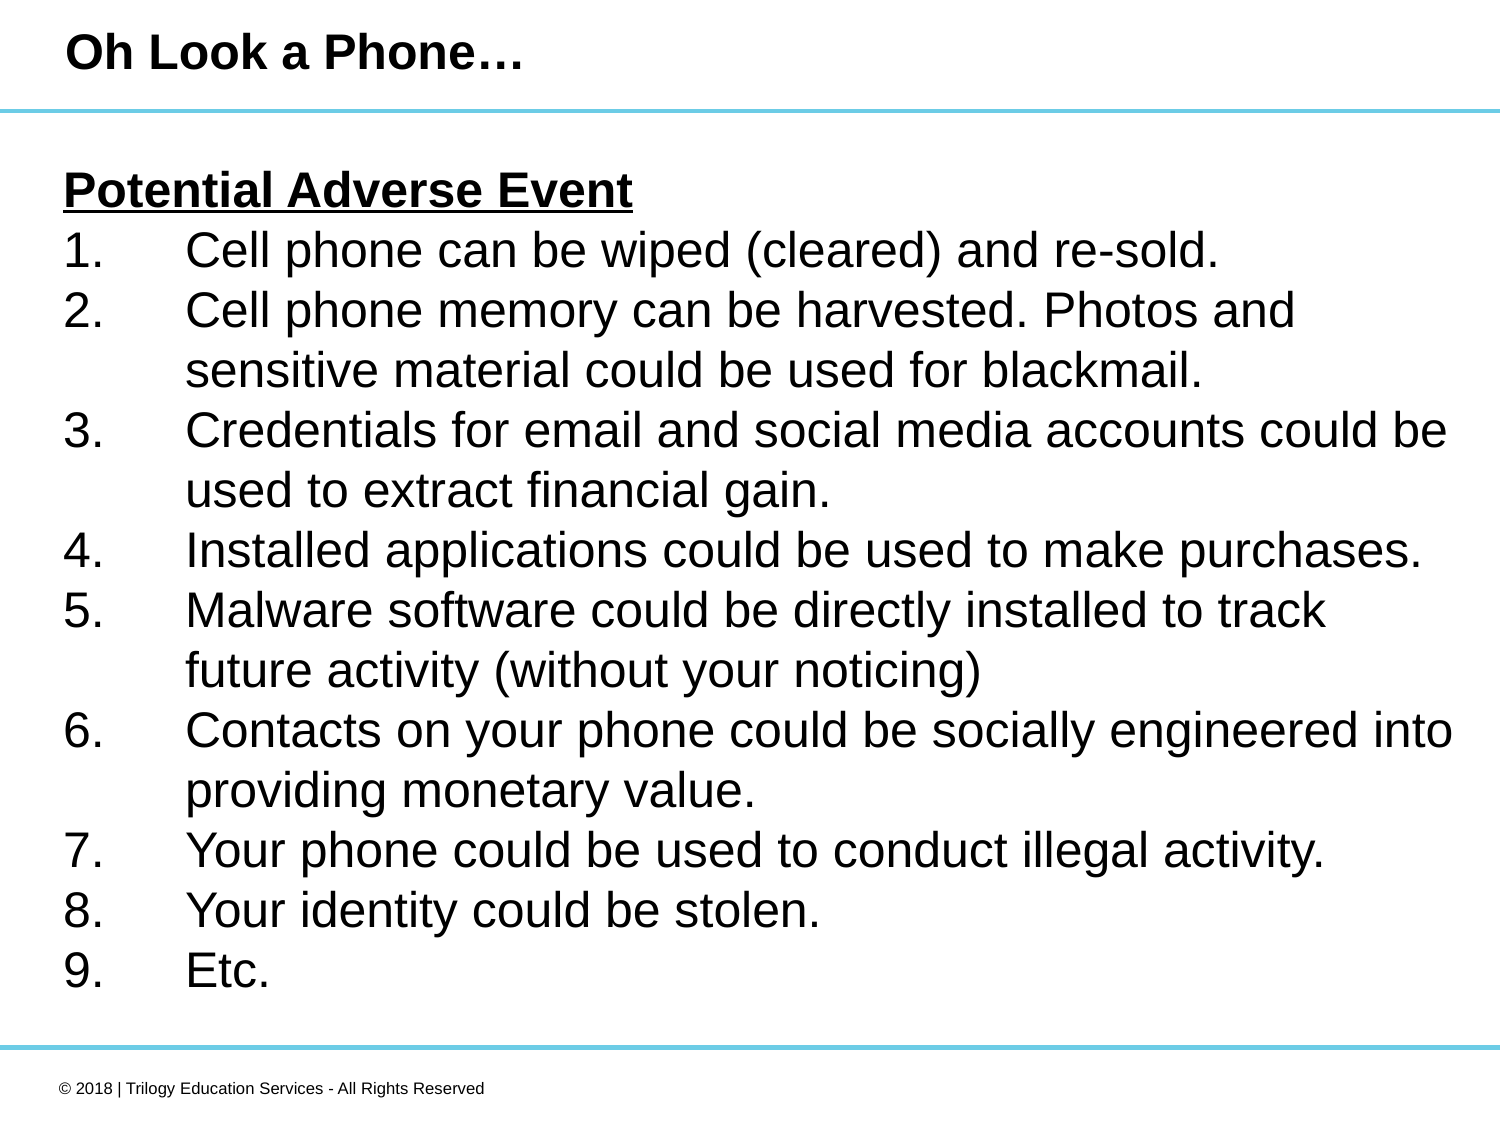

# Oh Look a Phone…
Potential Adverse Event
Cell phone can be wiped (cleared) and re-sold.
Cell phone memory can be harvested. Photos and sensitive material could be used for blackmail.
Credentials for email and social media accounts could be used to extract financial gain.
Installed applications could be used to make purchases.
Malware software could be directly installed to track future activity (without your noticing)
Contacts on your phone could be socially engineered into providing monetary value.
Your phone could be used to conduct illegal activity.
Your identity could be stolen.
Etc.